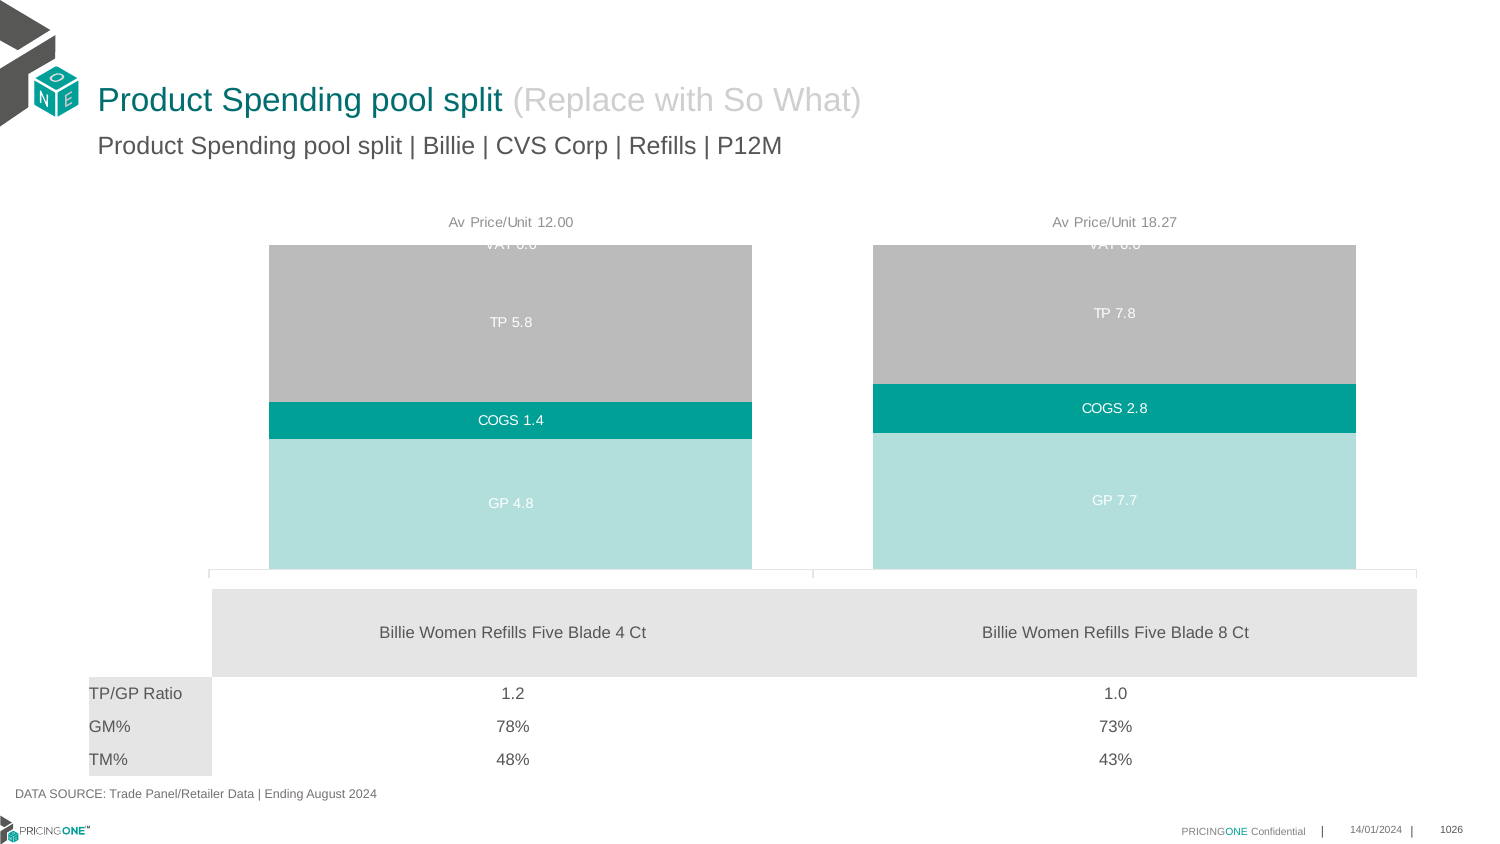

# Product Spending pool split (Replace with So What)
Product Spending pool split | Billie | CVS Corp | Refills | P12M

### Chart

| Category | GP | COGS | TP | VAT |
|---|---|---|---|---|
| Av Price/Unit 12.00 | 4.8332171441036405 | 1.3618953089414059 | 5.806806857641456 | 0.0 |
| Av Price/Unit 18.27 | 7.660799999999999 | 2.783 | 7.8254307692307705 | 0.0 |
|  | Billie Women Refills Five Blade 4 Ct | Billie Women Refills Five Blade 8 Ct |
| --- | --- | --- |
| TP/GP Ratio | 1.2 | 1.0 |
| GM% | 78% | 73% |
| TM% | 48% | 43% |
DATA SOURCE: Trade Panel/Retailer Data | Ending August 2024

14/01/2024
1026